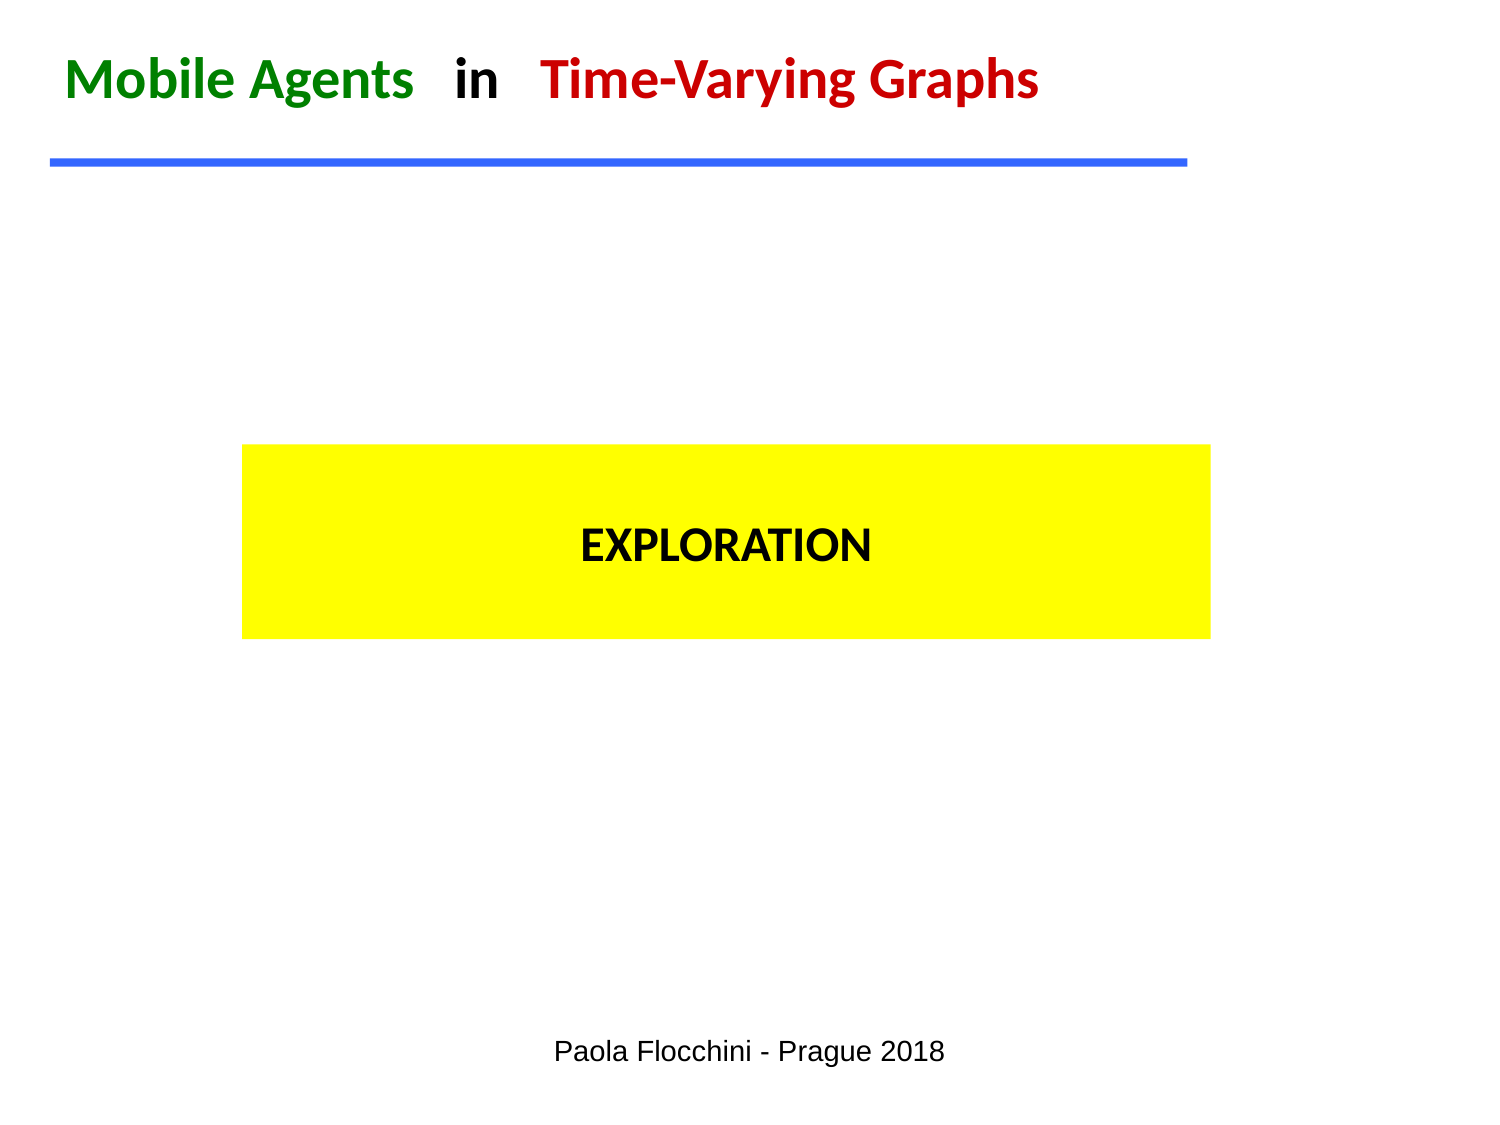

Mobile Agents   in   Time-Varying Graphs

EXPLORATION

Paola Flocchini - Prague 2018